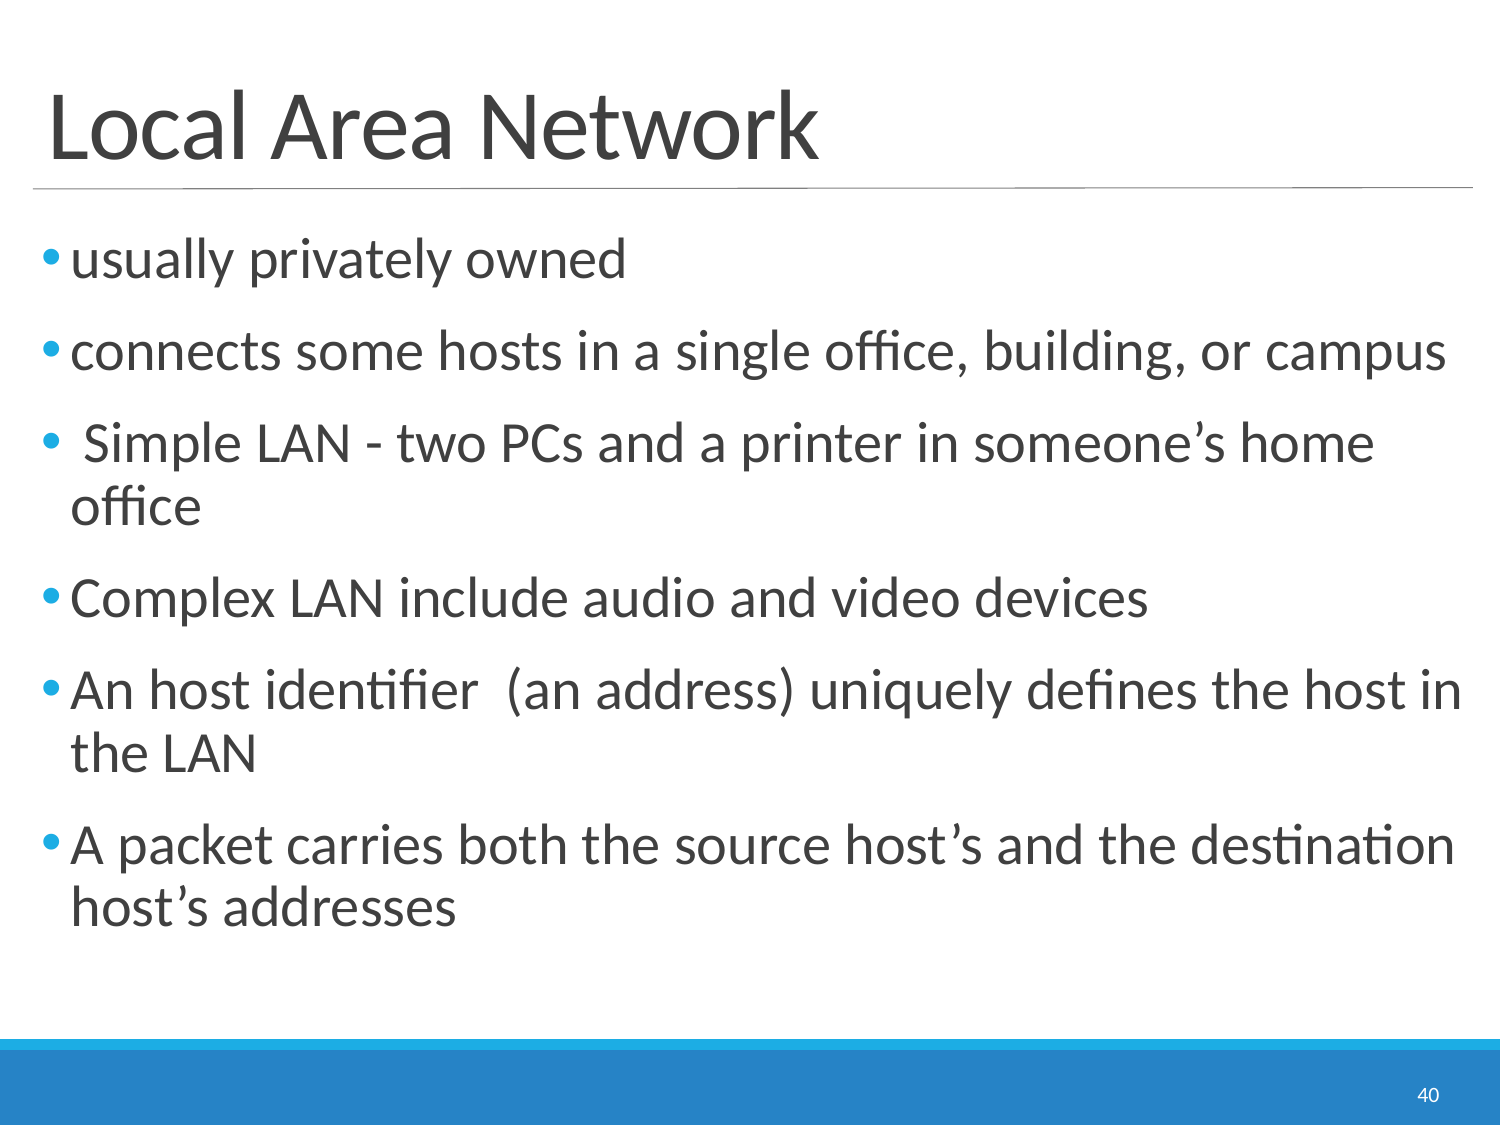

# Local Area Network
usually privately owned
connects some hosts in a single office, building, or campus
 Simple LAN - two PCs and a printer in someone’s home office
Complex LAN include audio and video devices
An host identifier  (an address) uniquely defines the host in the LAN
A packet carries both the source host’s and the destination host’s addresses